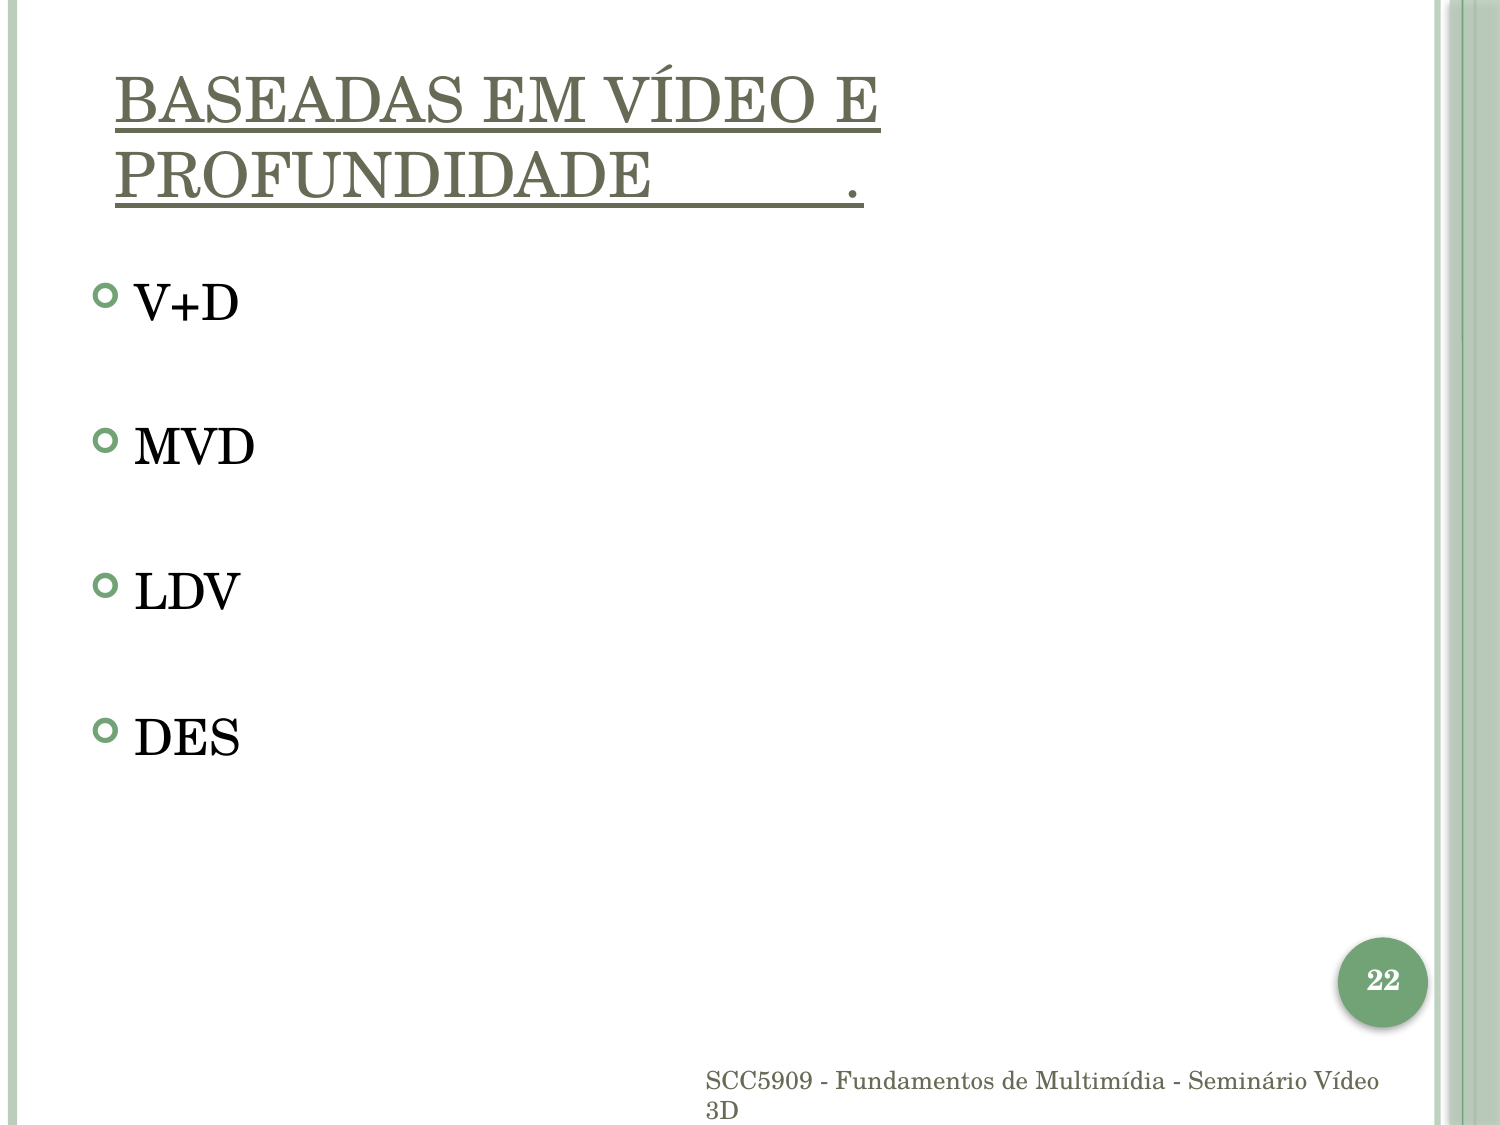

Baseadas em Vídeo e Profundidade           .
V+D

MVD

LDV

DES
22
SCC5909 - Fundamentos de Multimídia - Seminário Vídeo 3D